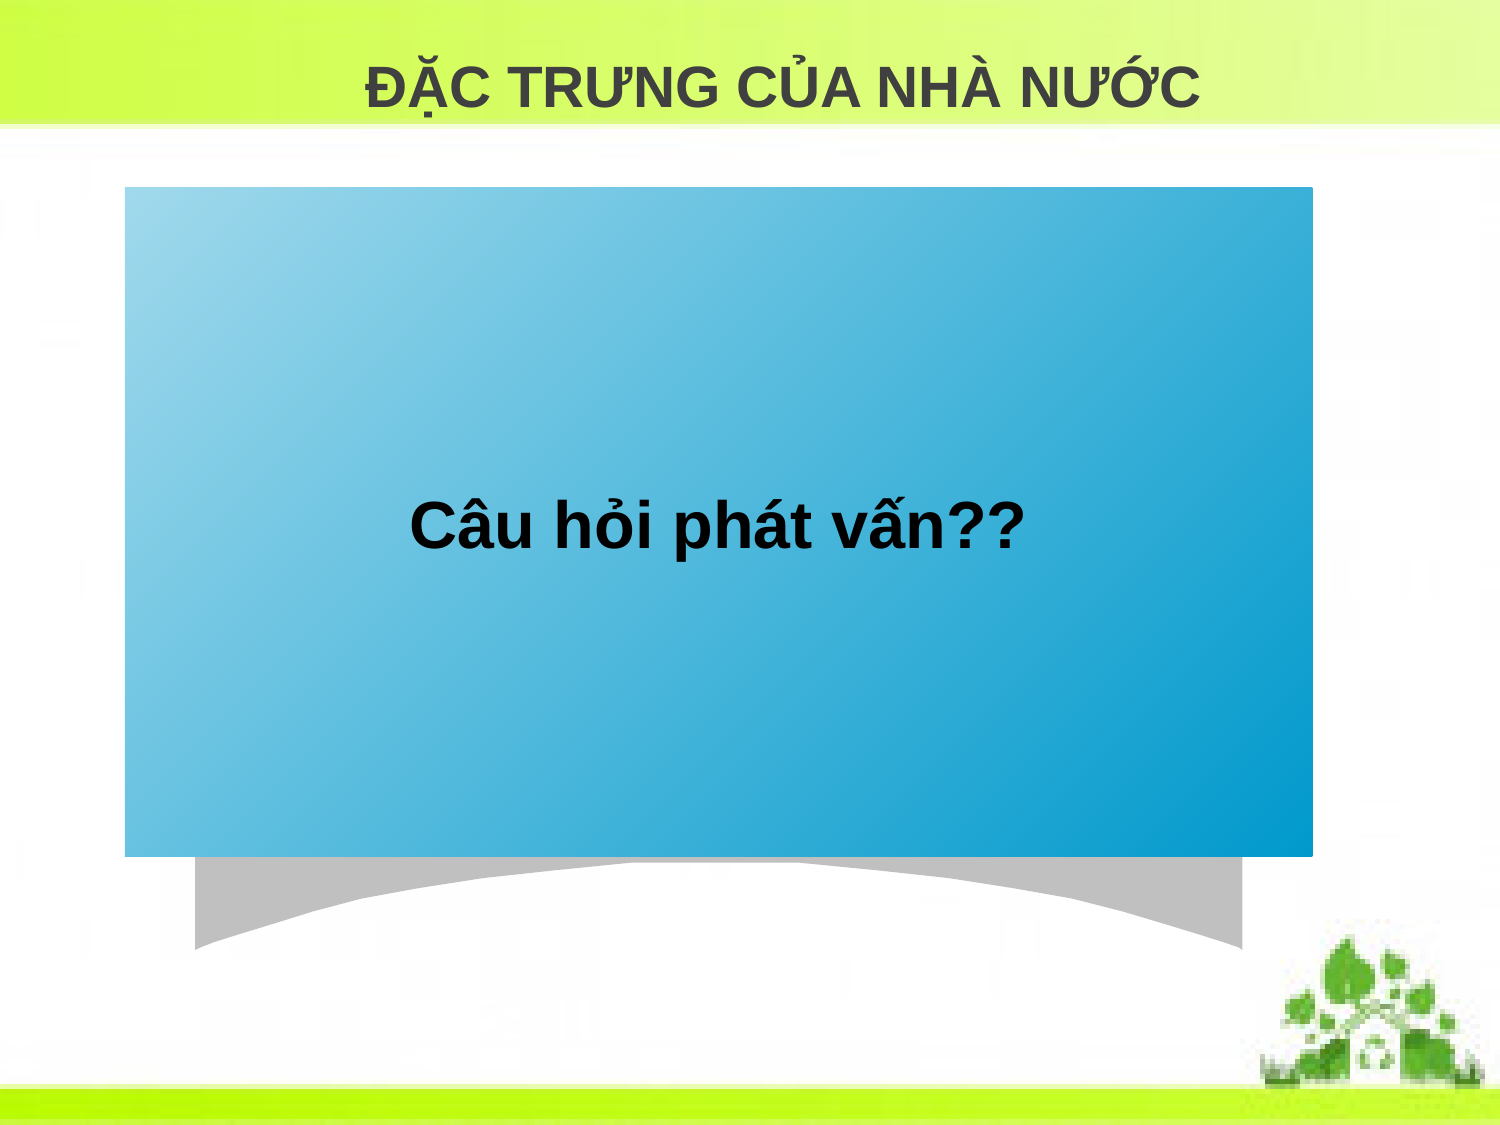

ĐẶC TRƯNG CỦA NHÀ NƯỚC
Câu hỏi phát vấn??